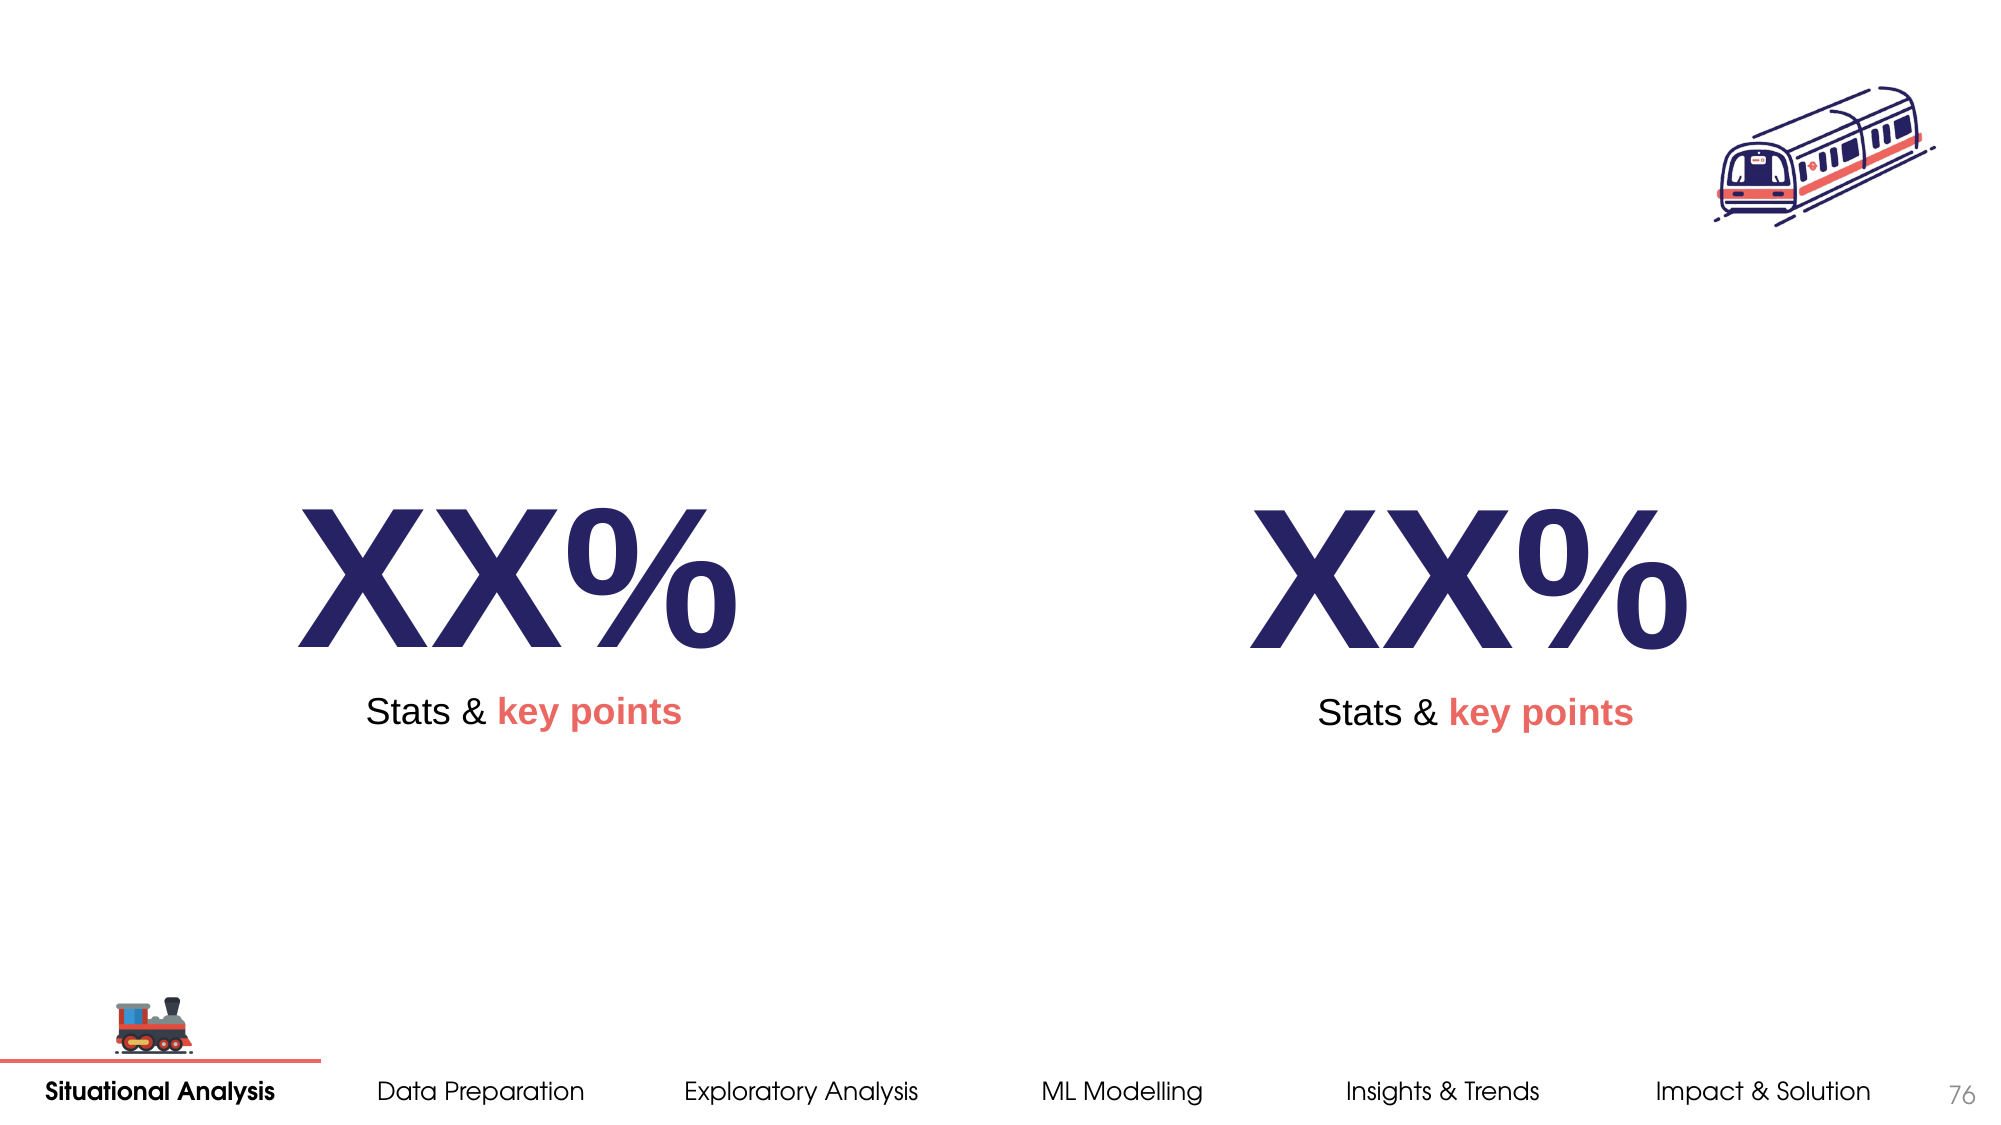

XX%
Stats & key points
XX%
Stats & key points
76